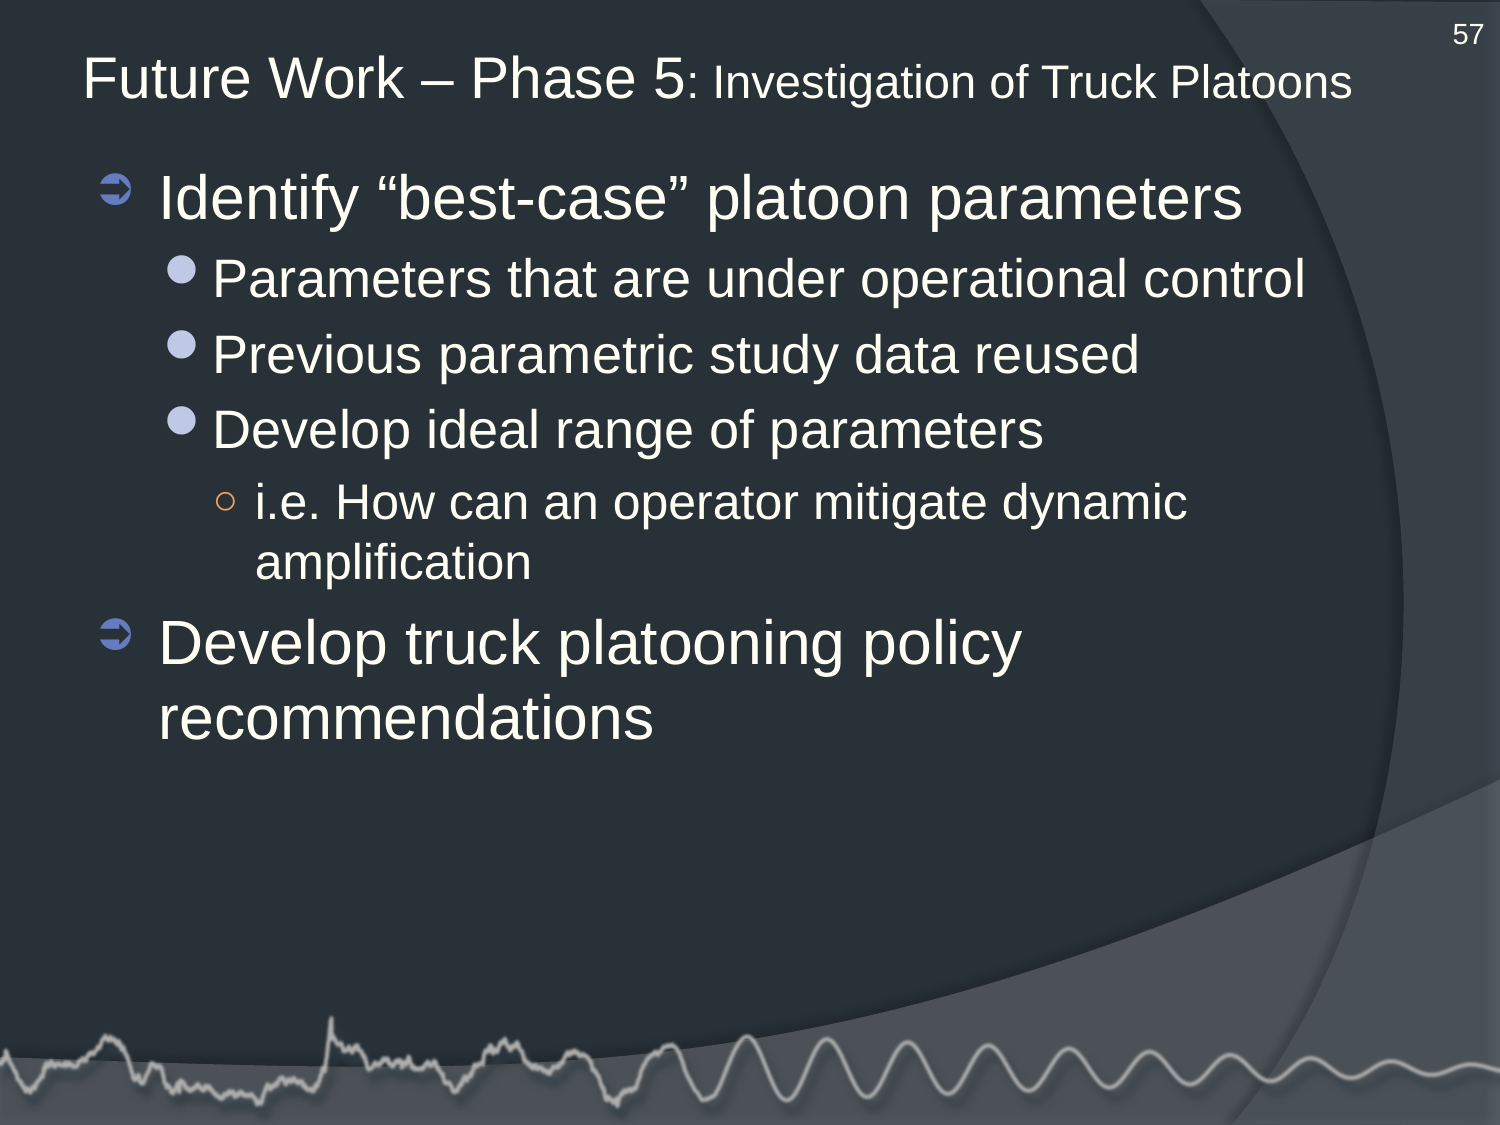

57
# Future Work – Phase 5: Investigation of Truck Platoons
Identify “best-case” platoon parameters
Parameters that are under operational control
Previous parametric study data reused
Develop ideal range of parameters
i.e. How can an operator mitigate dynamic amplification
Develop truck platooning policy recommendations